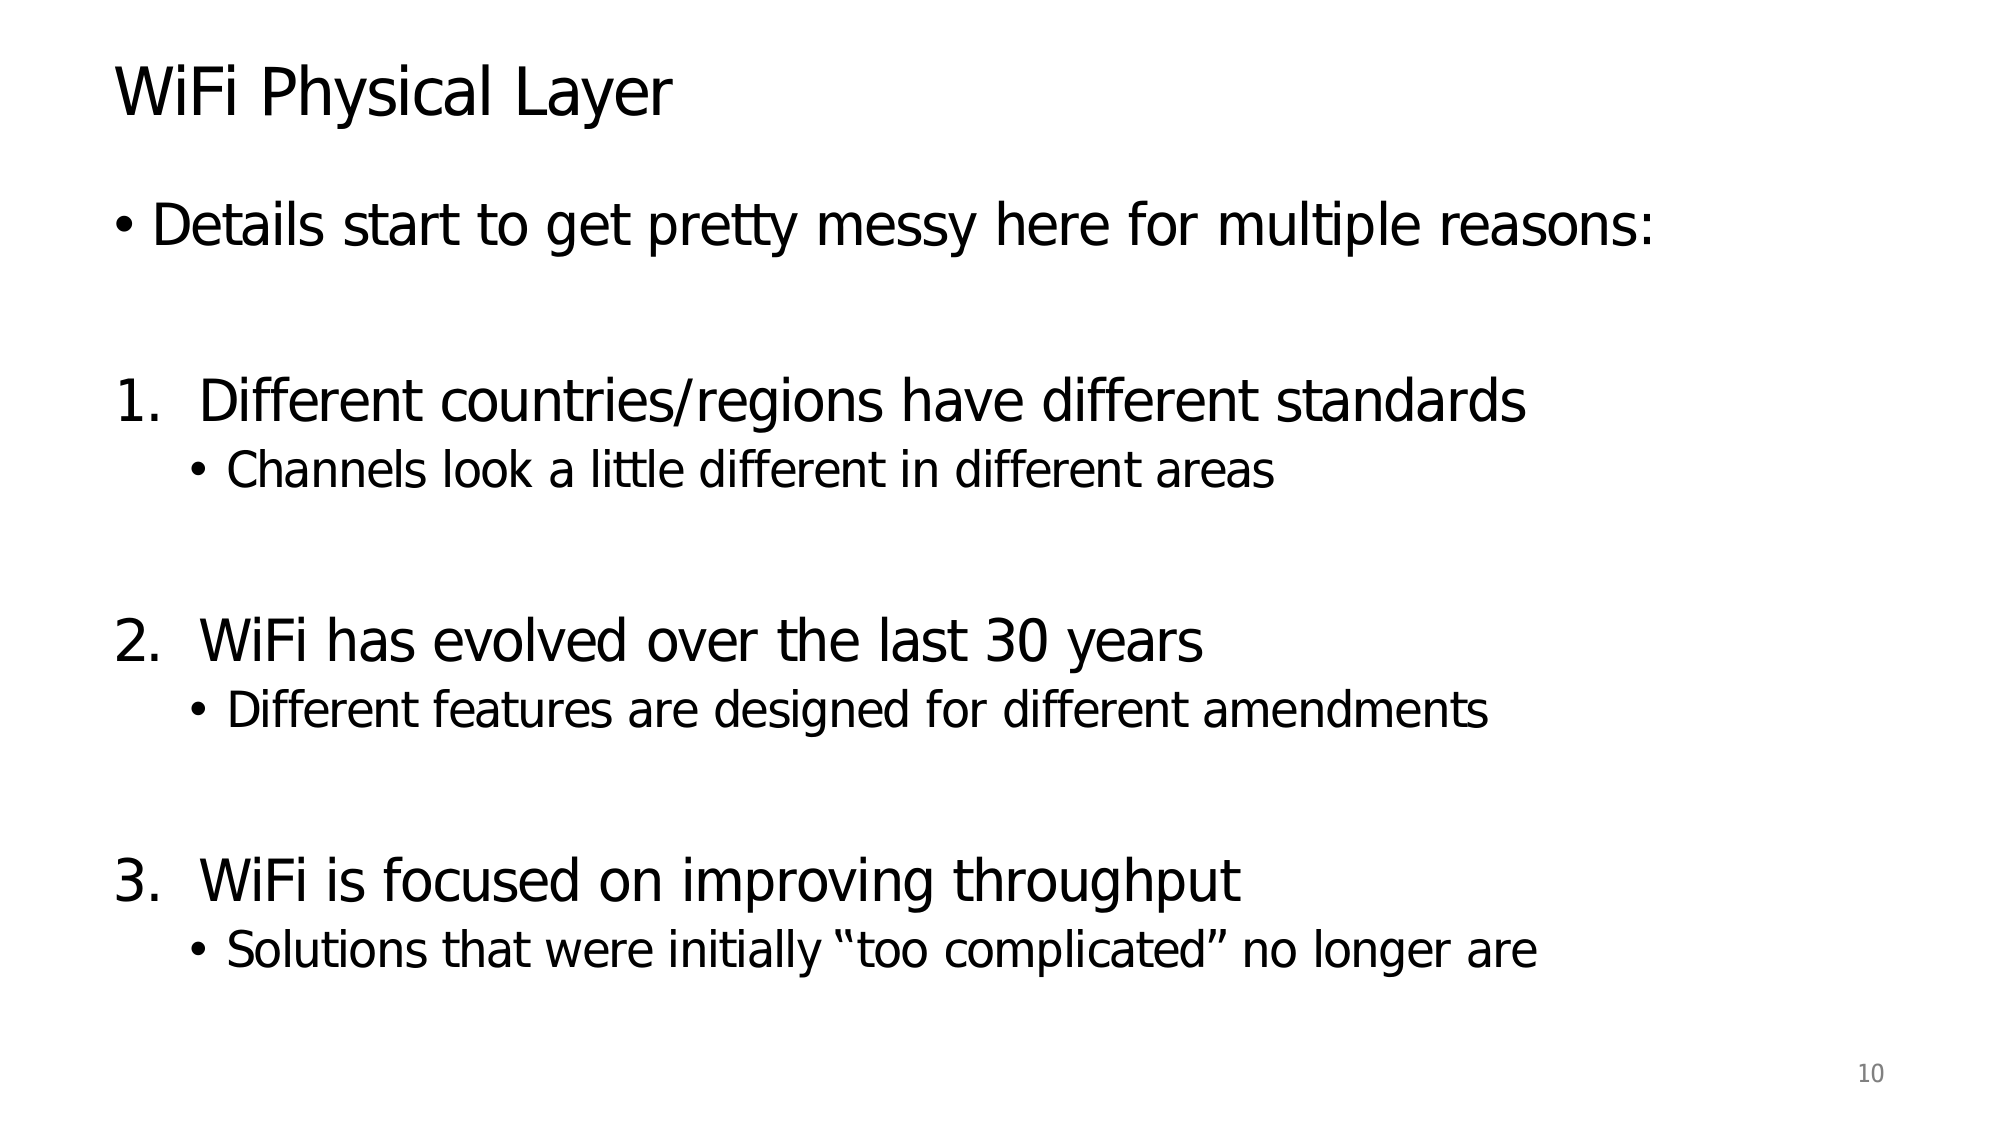

# WiFi Physical Layer
Details start to get pretty messy here for multiple reasons:

Different countries/regions have different standards
Channels look a little different in different areas

WiFi has evolved over the last 30 years
Different features are designed for different amendments

WiFi is focused on improving throughput
Solutions that were initially “too complicated” no longer are
10